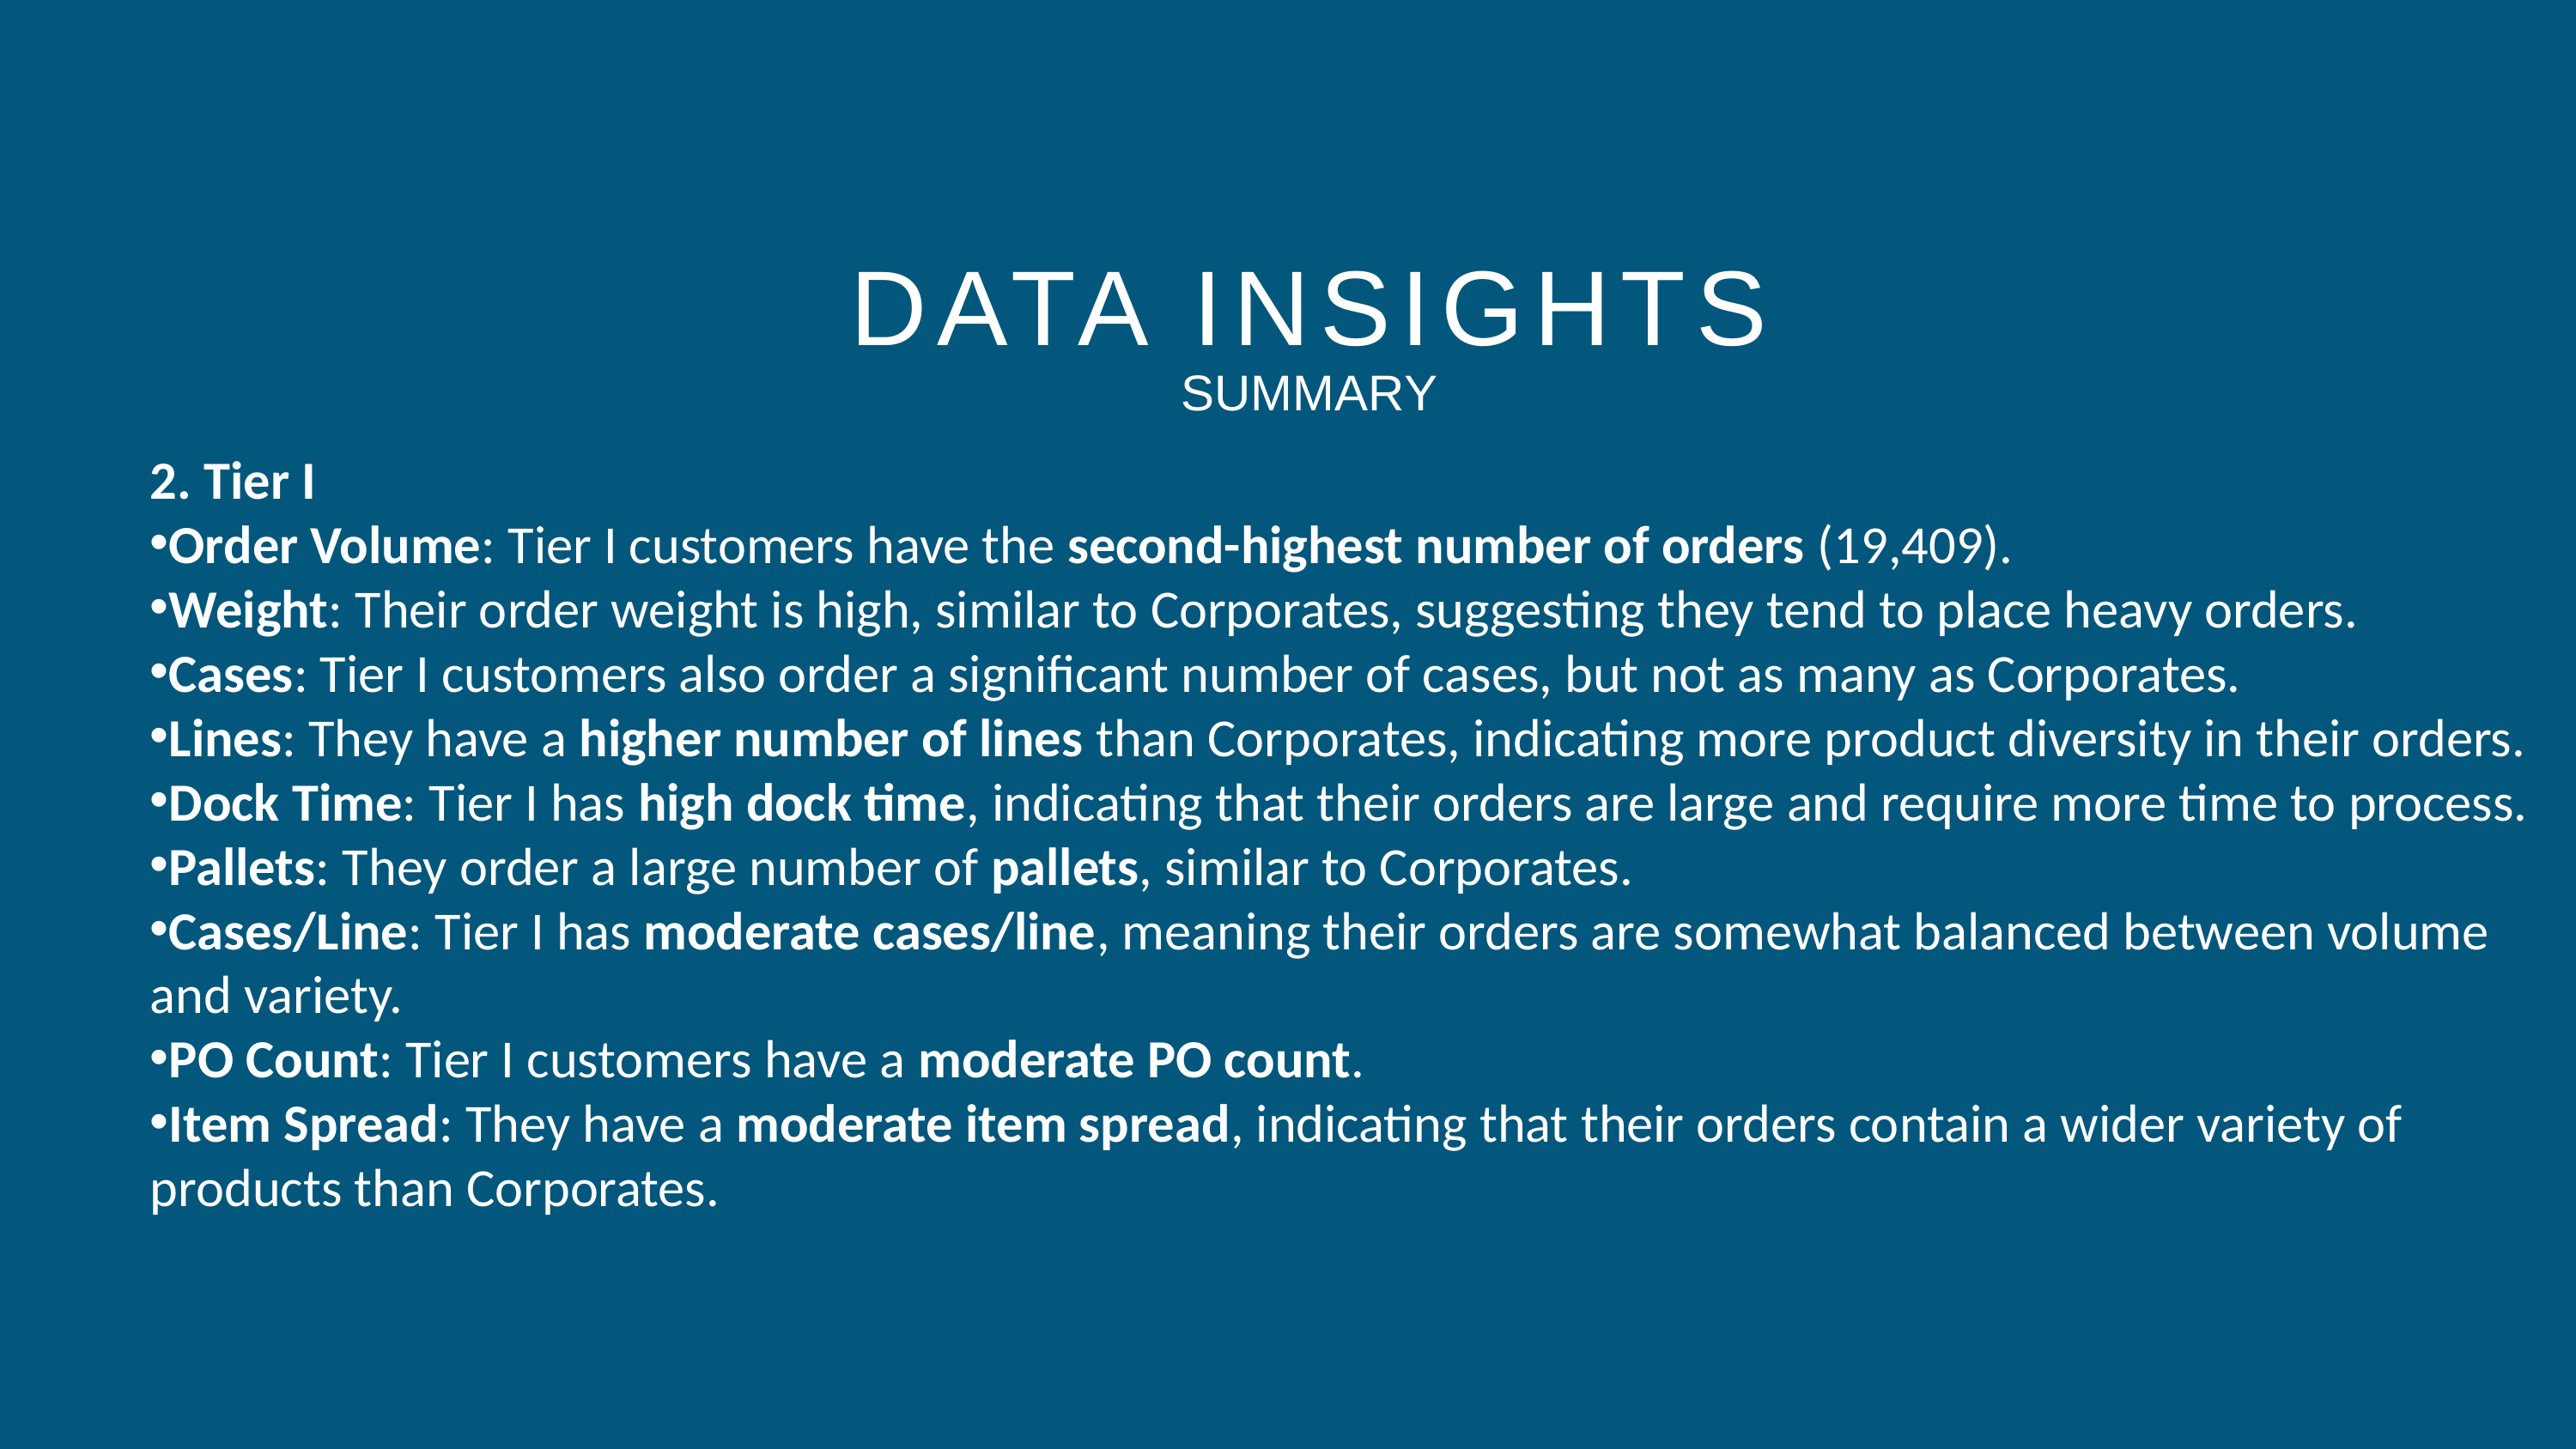

DATA INSIGHTS
SUMMARY
2. Tier I
Order Volume: Tier I customers have the second-highest number of orders (19,409).
Weight: Their order weight is high, similar to Corporates, suggesting they tend to place heavy orders.
Cases: Tier I customers also order a significant number of cases, but not as many as Corporates.
Lines: They have a higher number of lines than Corporates, indicating more product diversity in their orders.
Dock Time: Tier I has high dock time, indicating that their orders are large and require more time to process.
Pallets: They order a large number of pallets, similar to Corporates.
Cases/Line: Tier I has moderate cases/line, meaning their orders are somewhat balanced between volume and variety.
PO Count: Tier I customers have a moderate PO count.
Item Spread: They have a moderate item spread, indicating that their orders contain a wider variety of products than Corporates.